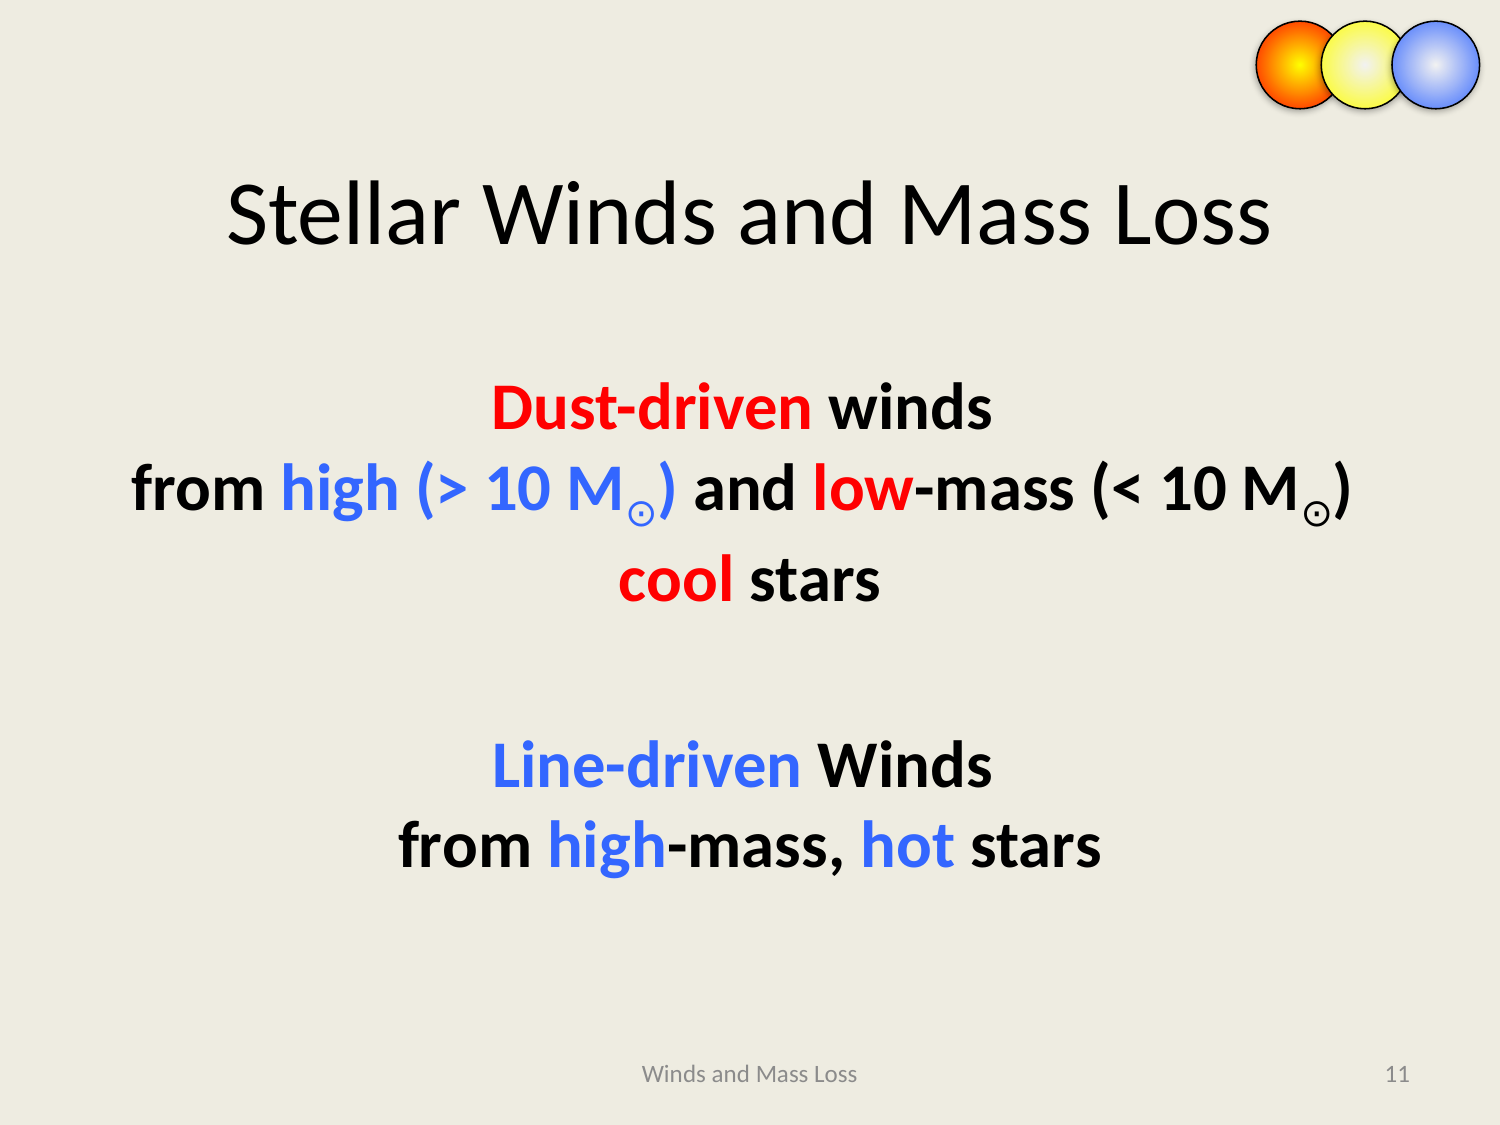

# Stellar Winds and Mass Loss

Dust-driven winds
from high (> 10 M⊙) and low-mass (< 10 M⊙)
cool stars

Line-driven Winds
from high-mass, hot stars
Winds and Mass Loss
11